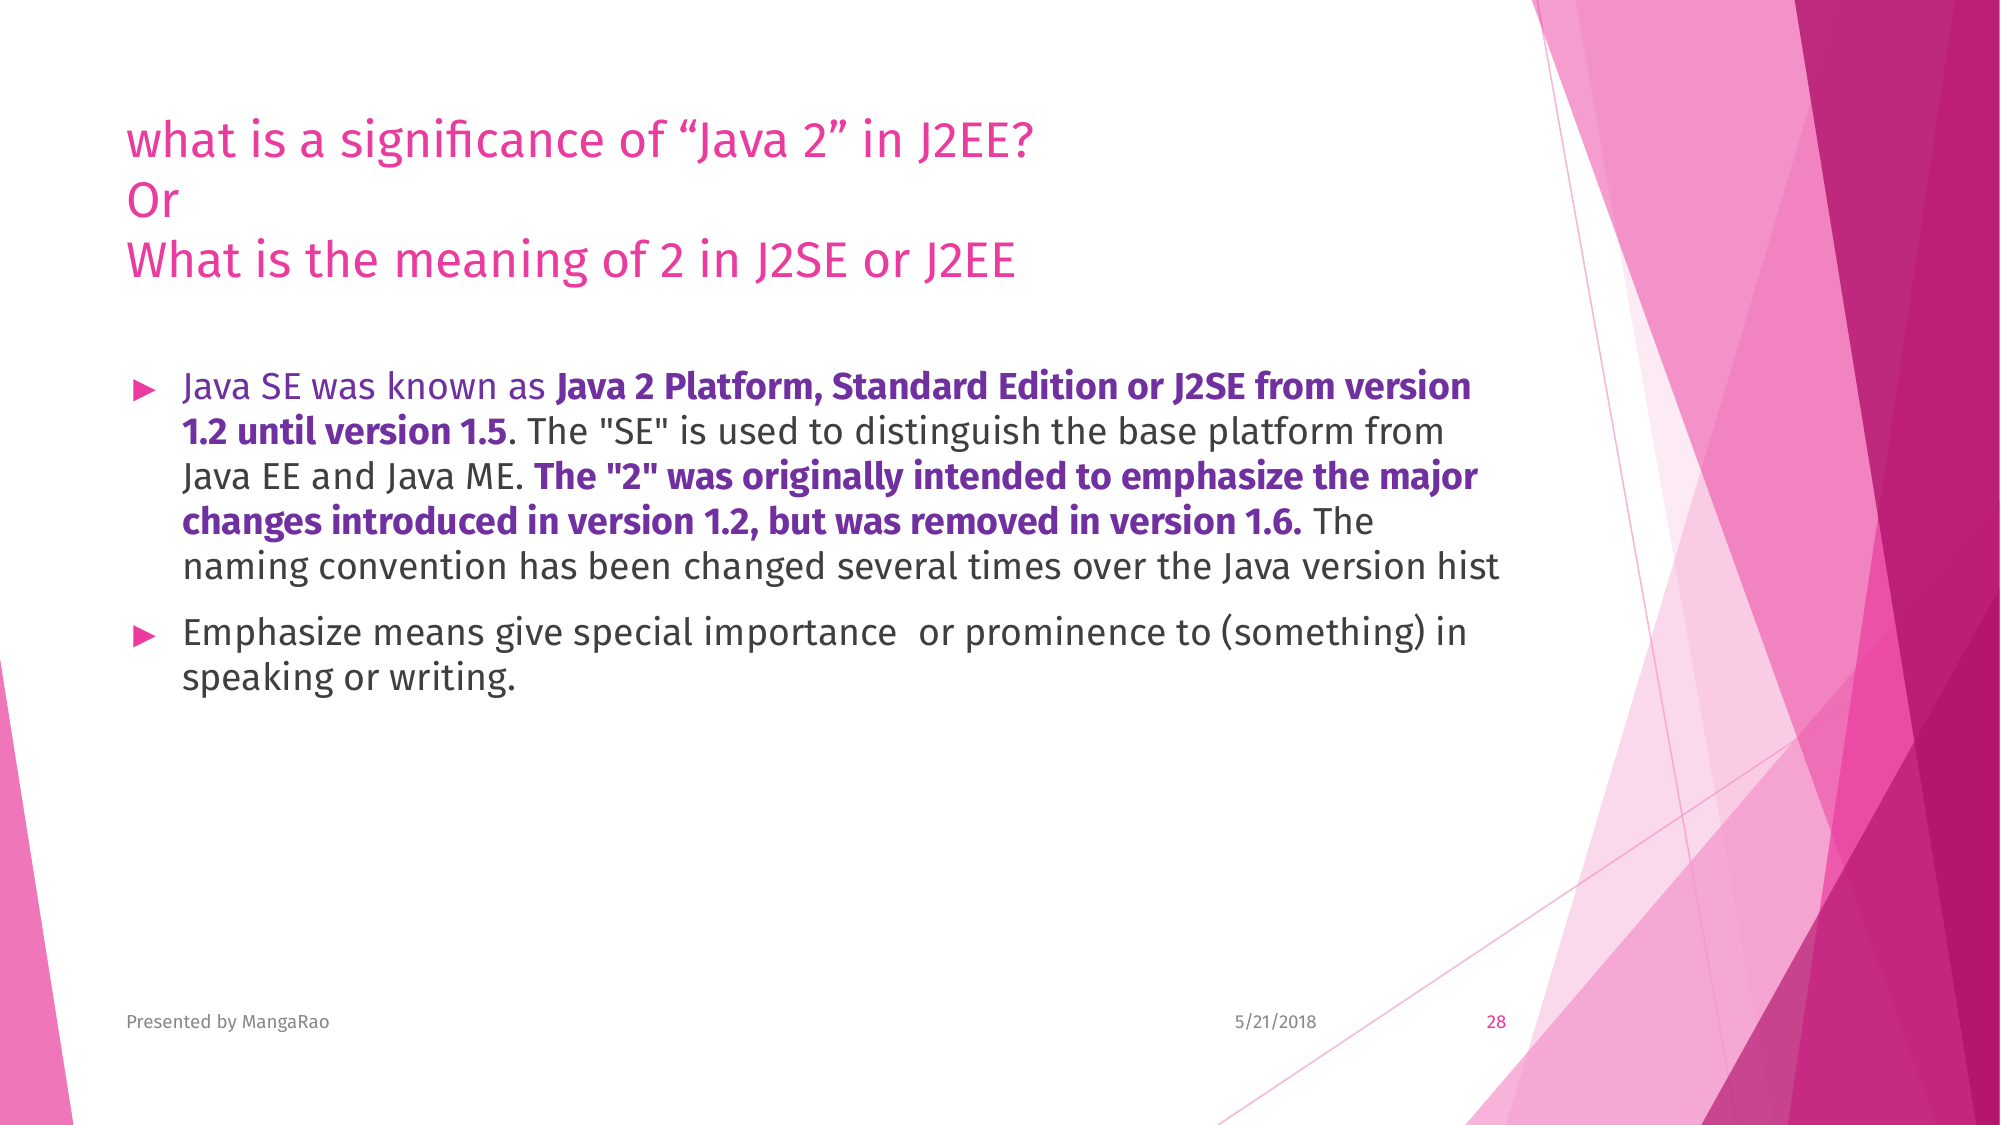

# what is a significance of “Java 2” in J2EE? Or What is the meaning of 2 in J2SE or J2EE
Java SE was known as Java 2 Platform, Standard Edition or J2SE from version 1.2 until version 1.5. The "SE" is used to distinguish the base platform from Java EE and Java ME. The "2" was originally intended to emphasize the major changes introduced in version 1.2, but was removed in version 1.6. The naming convention has been changed several times over the Java version hist
Emphasize means give special importance  or prominence to (something) in speaking or writing.
Presented by MangaRao
5/21/2018
28